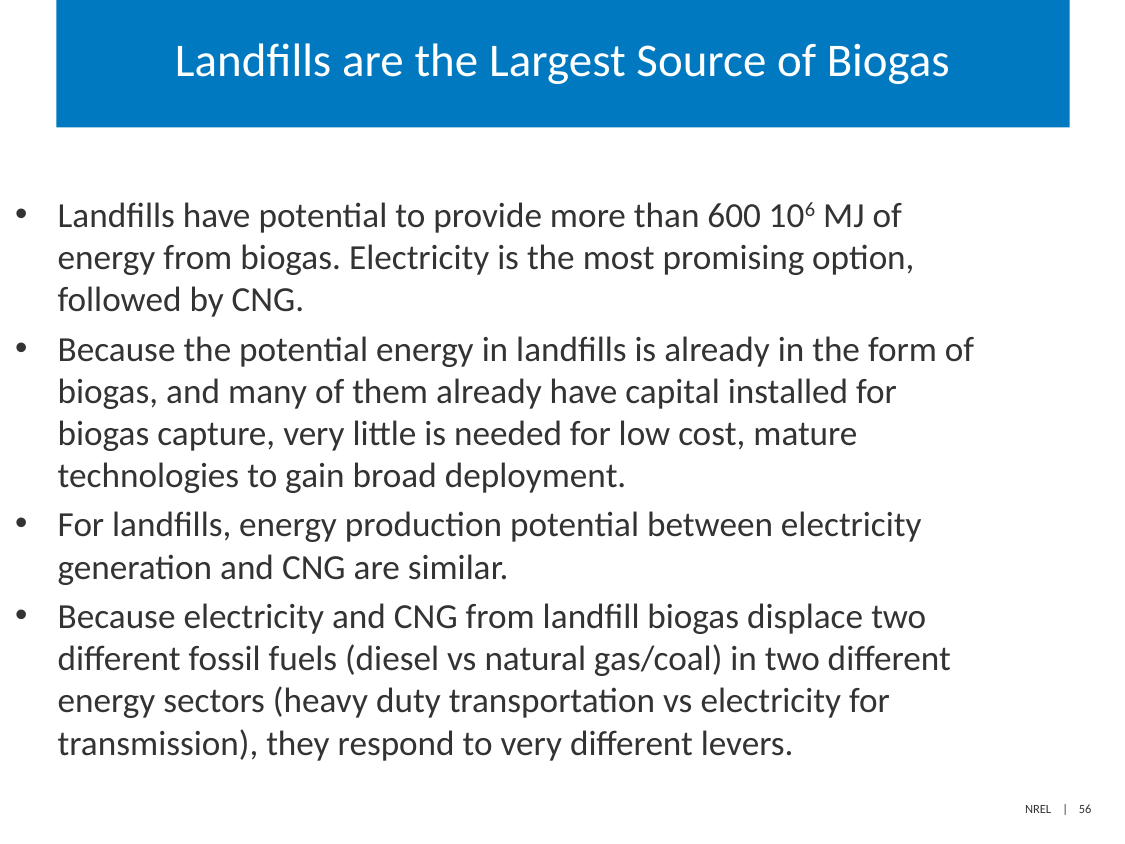

# Landfills are the Largest Source of Biogas
Landfills have potential to provide more than 600 106 MJ of energy from biogas. Electricity is the most promising option, followed by CNG.
Because the potential energy in landfills is already in the form of biogas, and many of them already have capital installed for biogas capture, very little is needed for low cost, mature technologies to gain broad deployment.
For landfills, energy production potential between electricity generation and CNG are similar.
Because electricity and CNG from landfill biogas displace two different fossil fuels (diesel vs natural gas/coal) in two different energy sectors (heavy duty transportation vs electricity for transmission), they respond to very different levers.